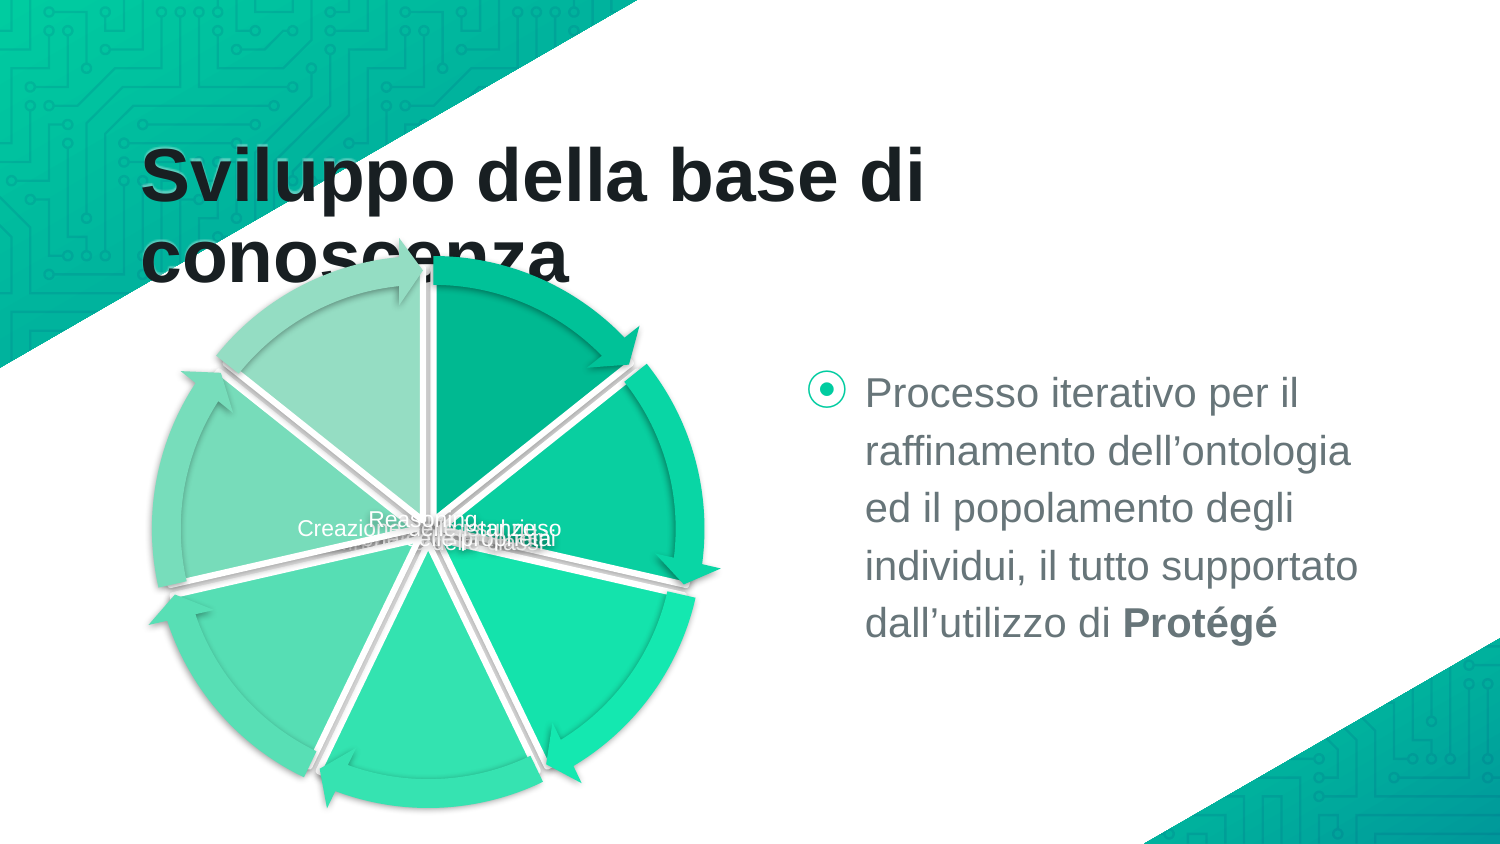

# Sviluppo della base di conoscenza
Identificazione del dominio
Considerazioni sul riuso
Elencazione dei termini
Definizione delle classi
Definizione delle proprietà
Creazione delle istanze
Reasoning
Processo iterativo per il raffinamento dell’ontologia ed il popolamento degli individui, il tutto supportato dall’utilizzo di Protégé